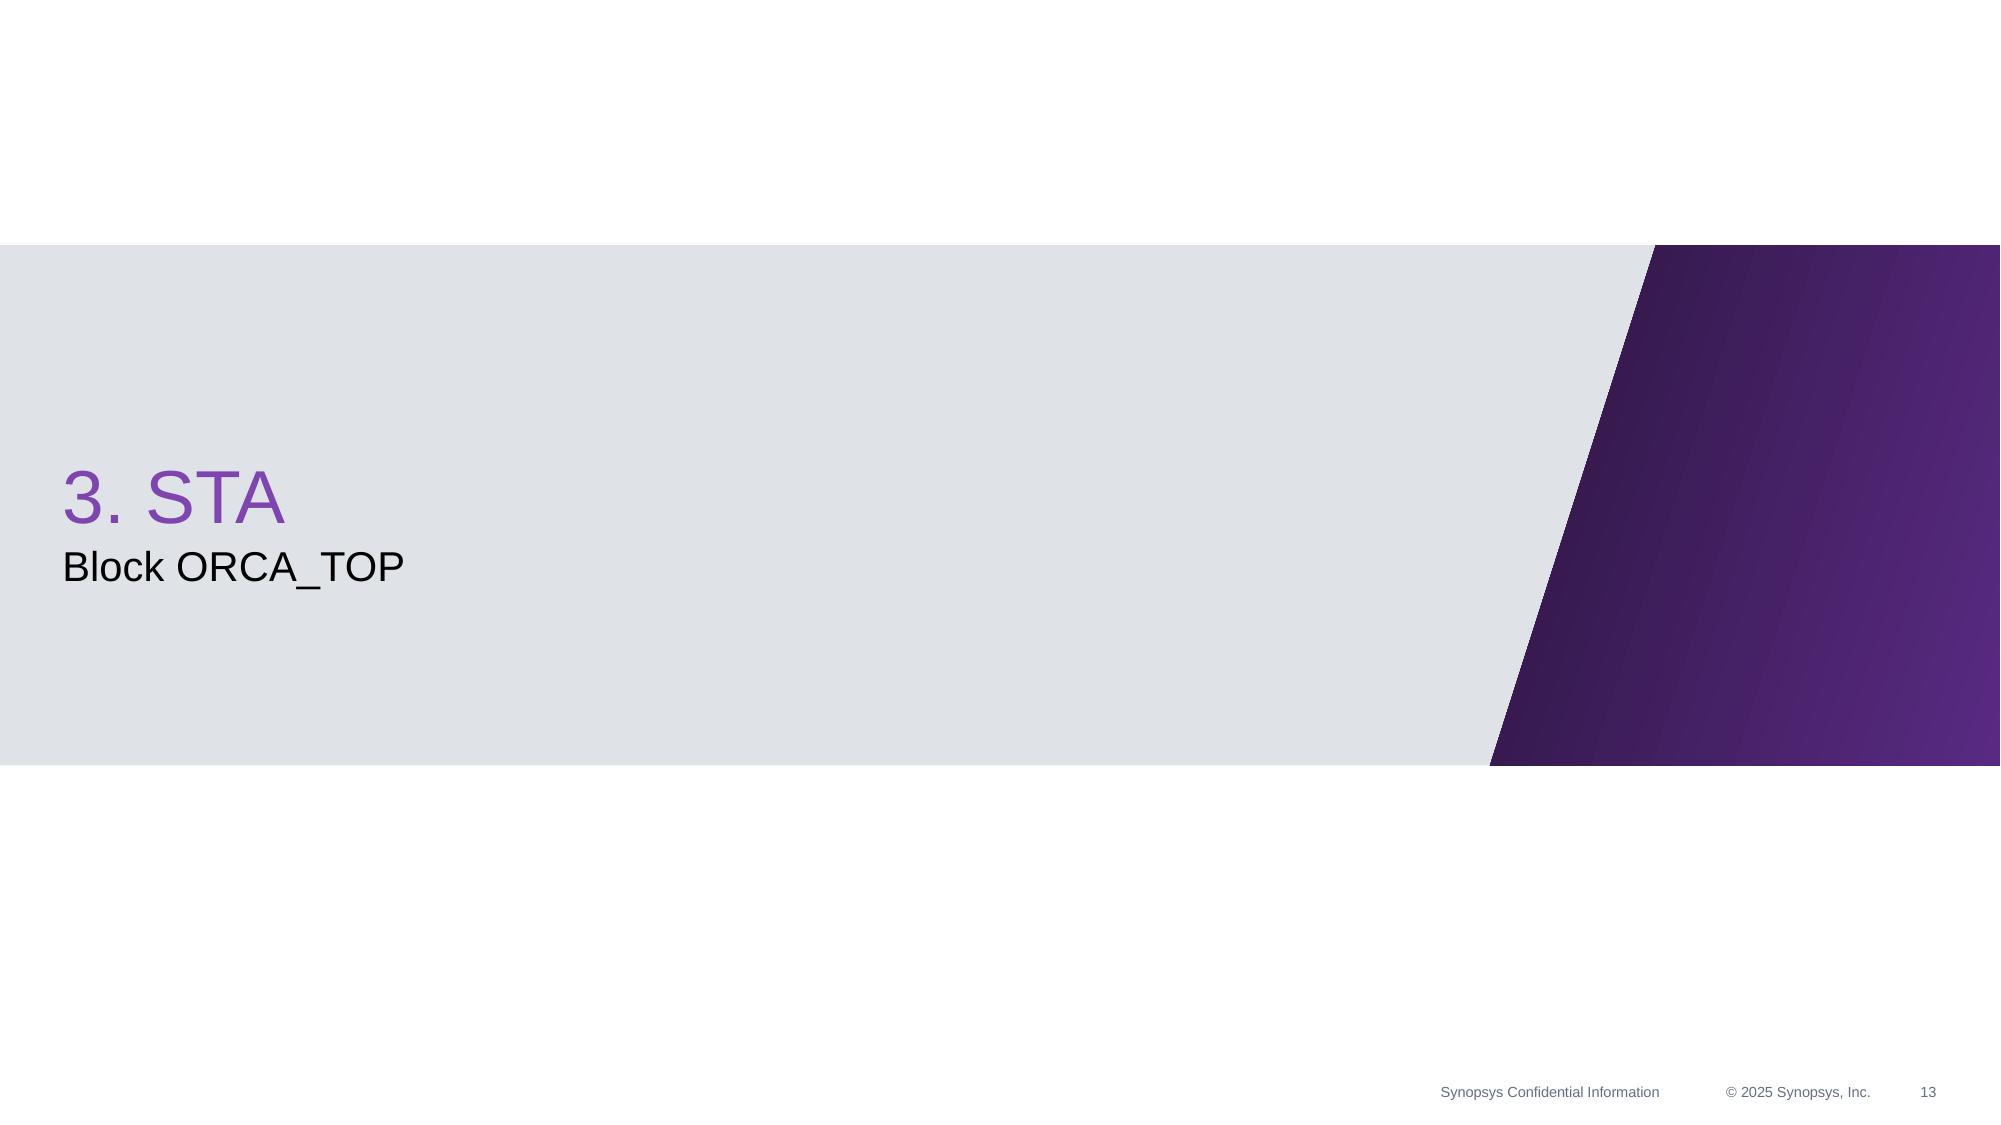

# 3. STA
Block ORCA_TOP
Synopsys Confidential Information